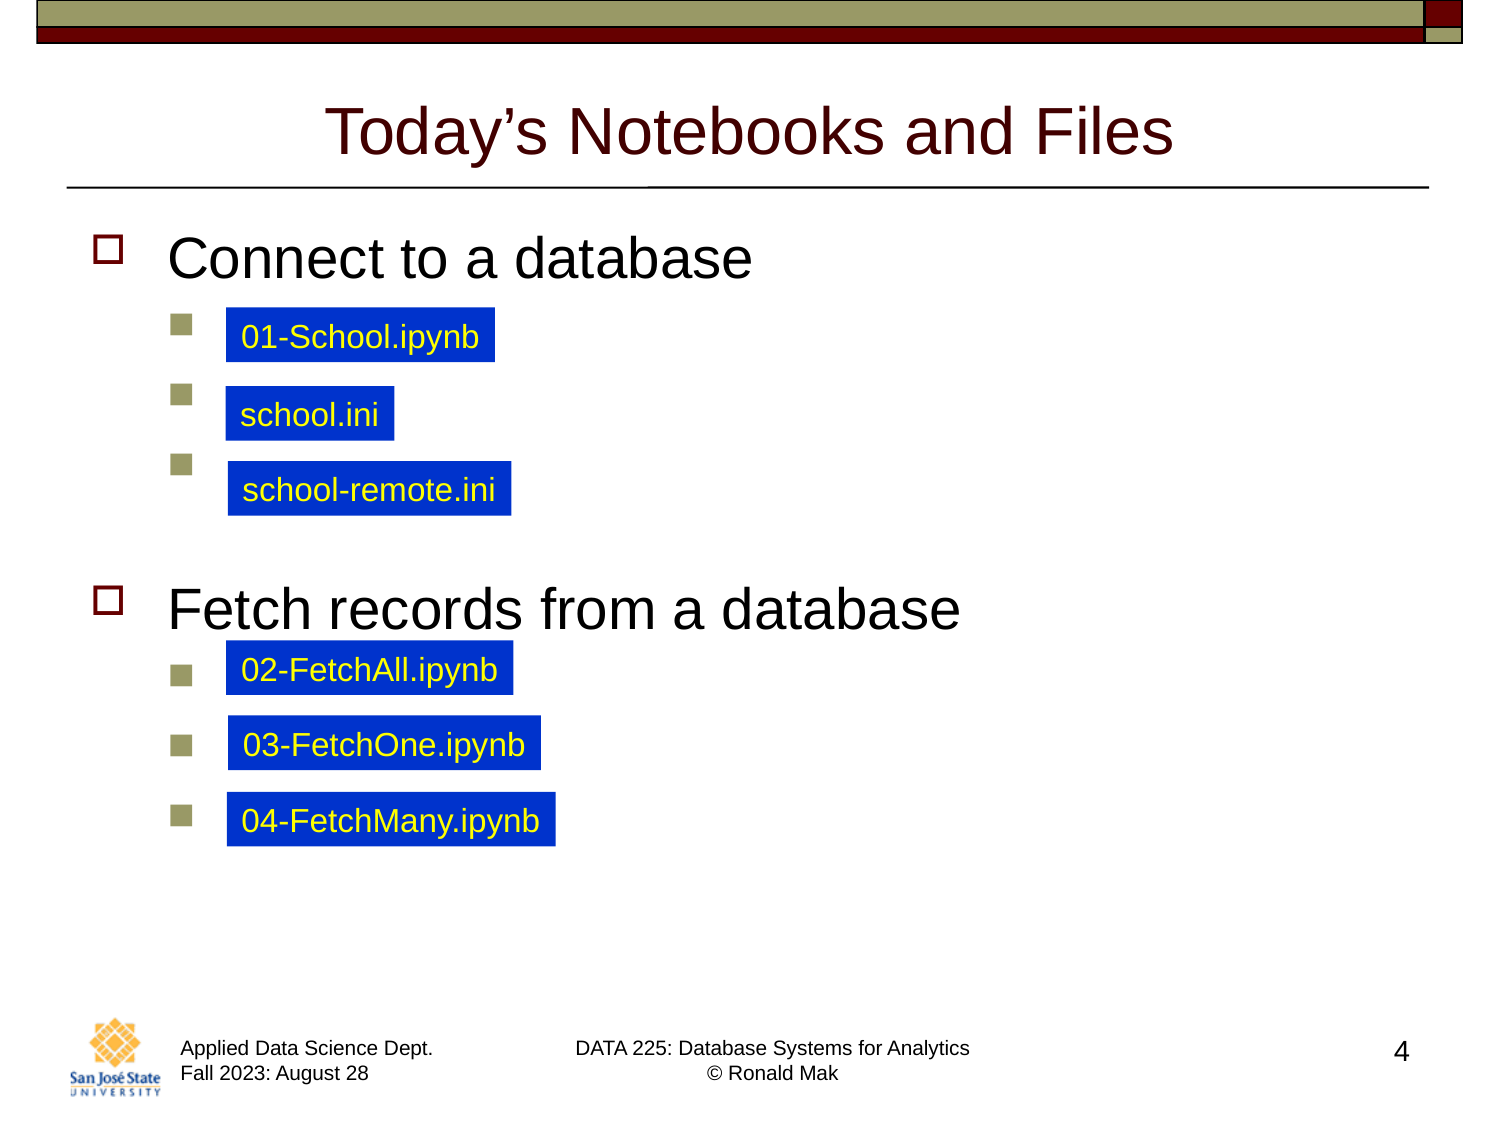

# Today’s Notebooks and Files
Connect to a database

Fetch records from a database

01-School.ipynb
school.ini
school-remote.ini
02-FetchAll.ipynb
03-FetchOne.ipynb
04-FetchMany.ipynb
4